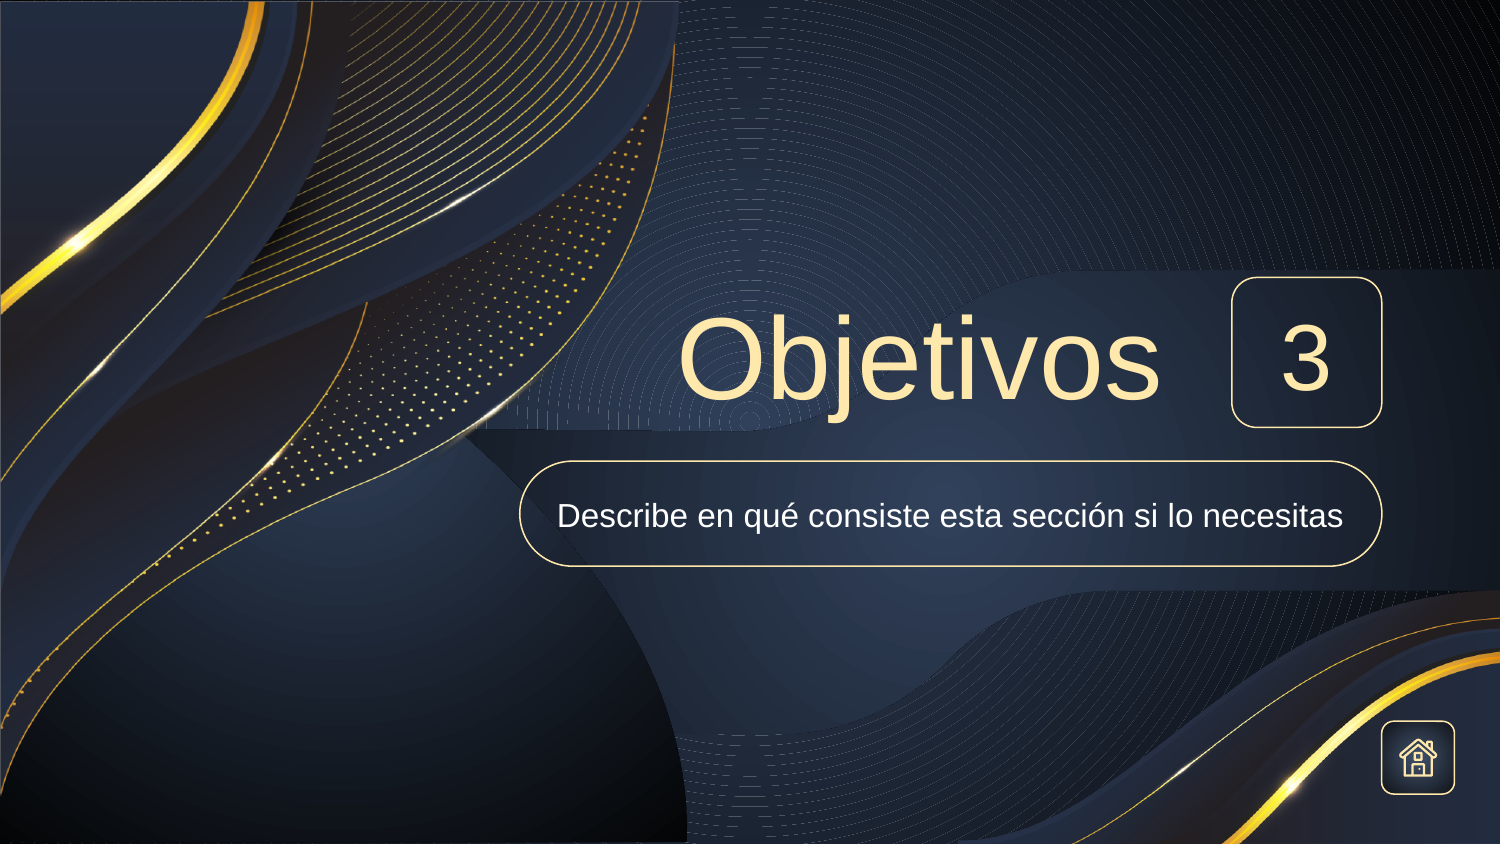

# Objetivos
3

Describe en qué consiste esta sección si lo necesitas